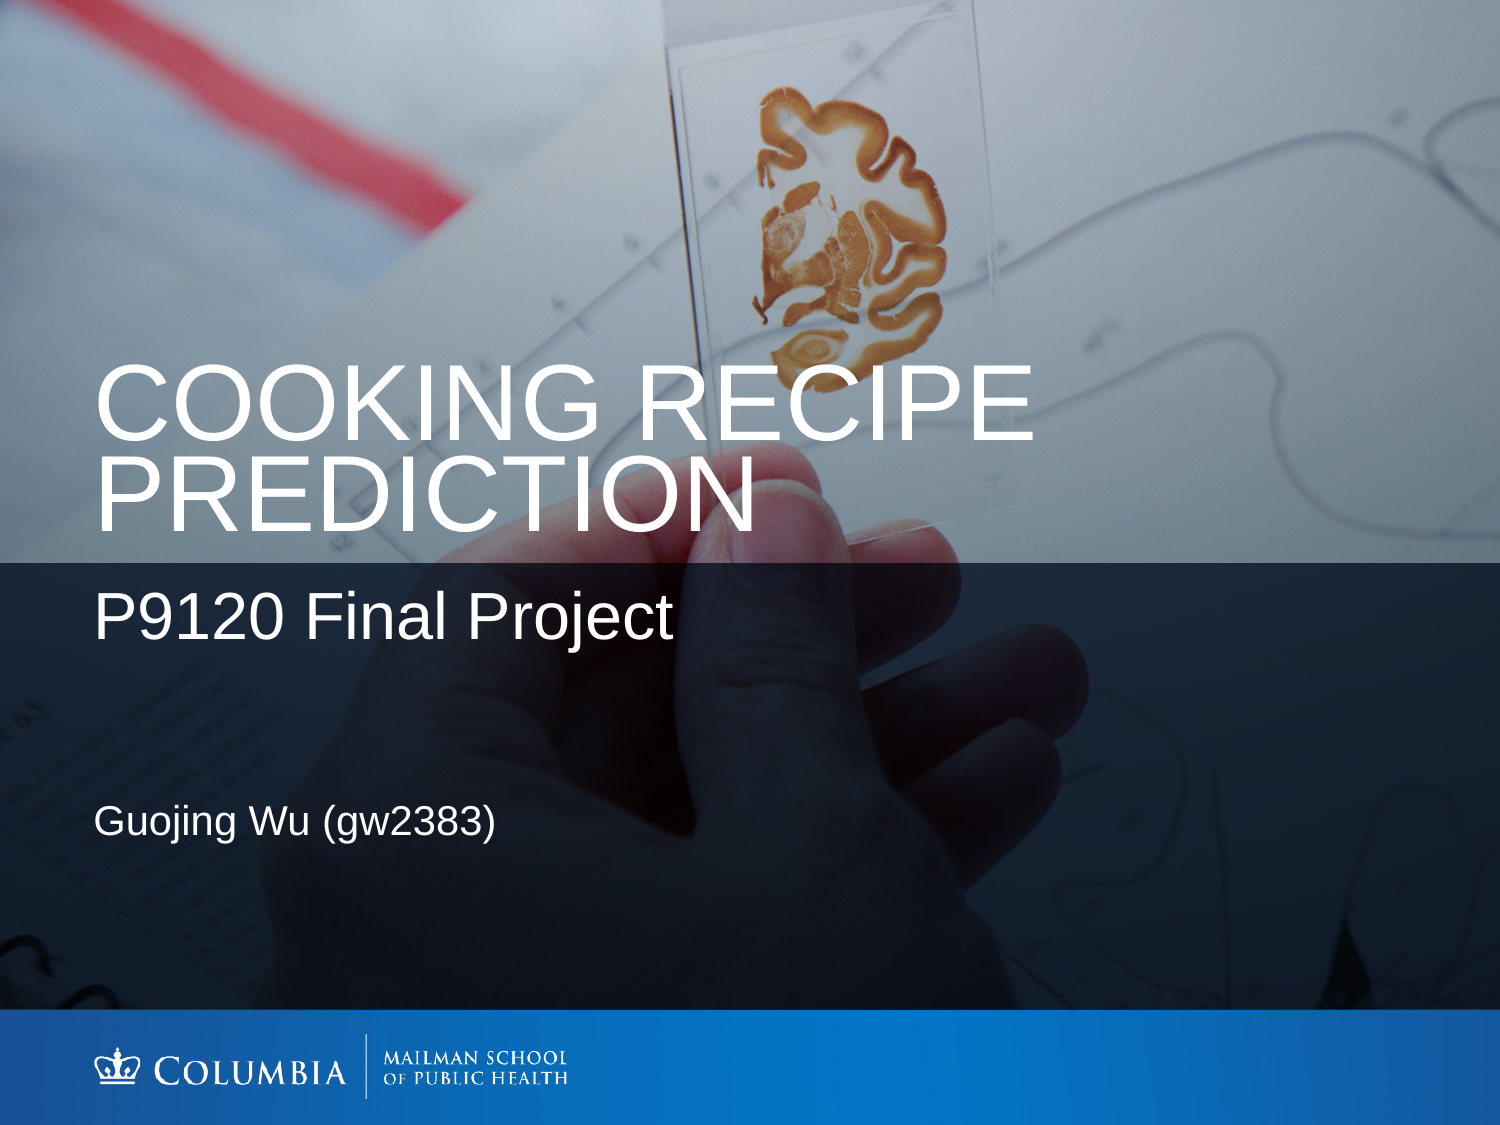

# cooking recipe prediction
P9120 Final Project
Guojing Wu (gw2383)